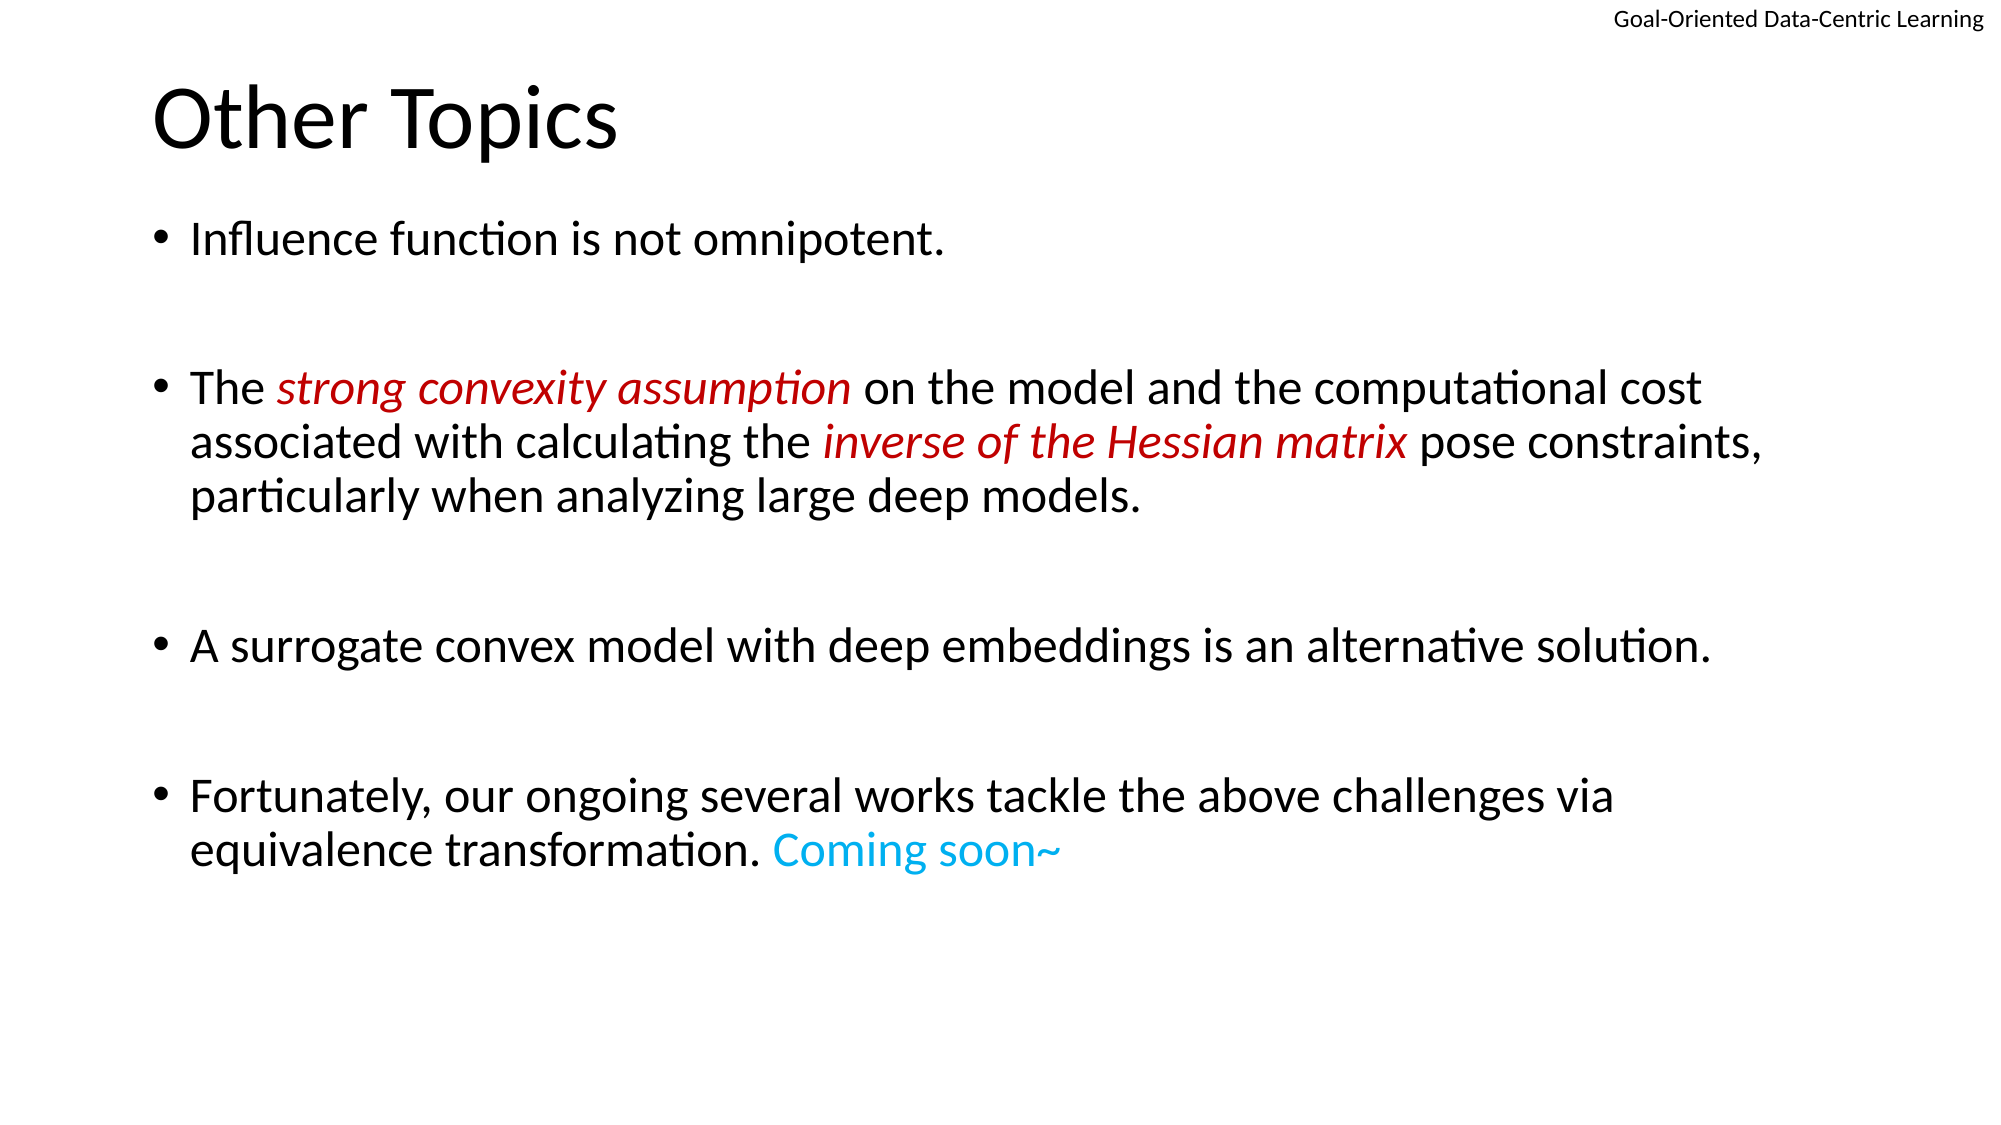

# Other Topics
Influence function is not omnipotent.

The strong convexity assumption on the model and the computational cost associated with calculating the inverse of the Hessian matrix pose constraints, particularly when analyzing large deep models.

A surrogate convex model with deep embeddings is an alternative solution.

Fortunately, our ongoing several works tackle the above challenges via equivalence transformation. Coming soon~